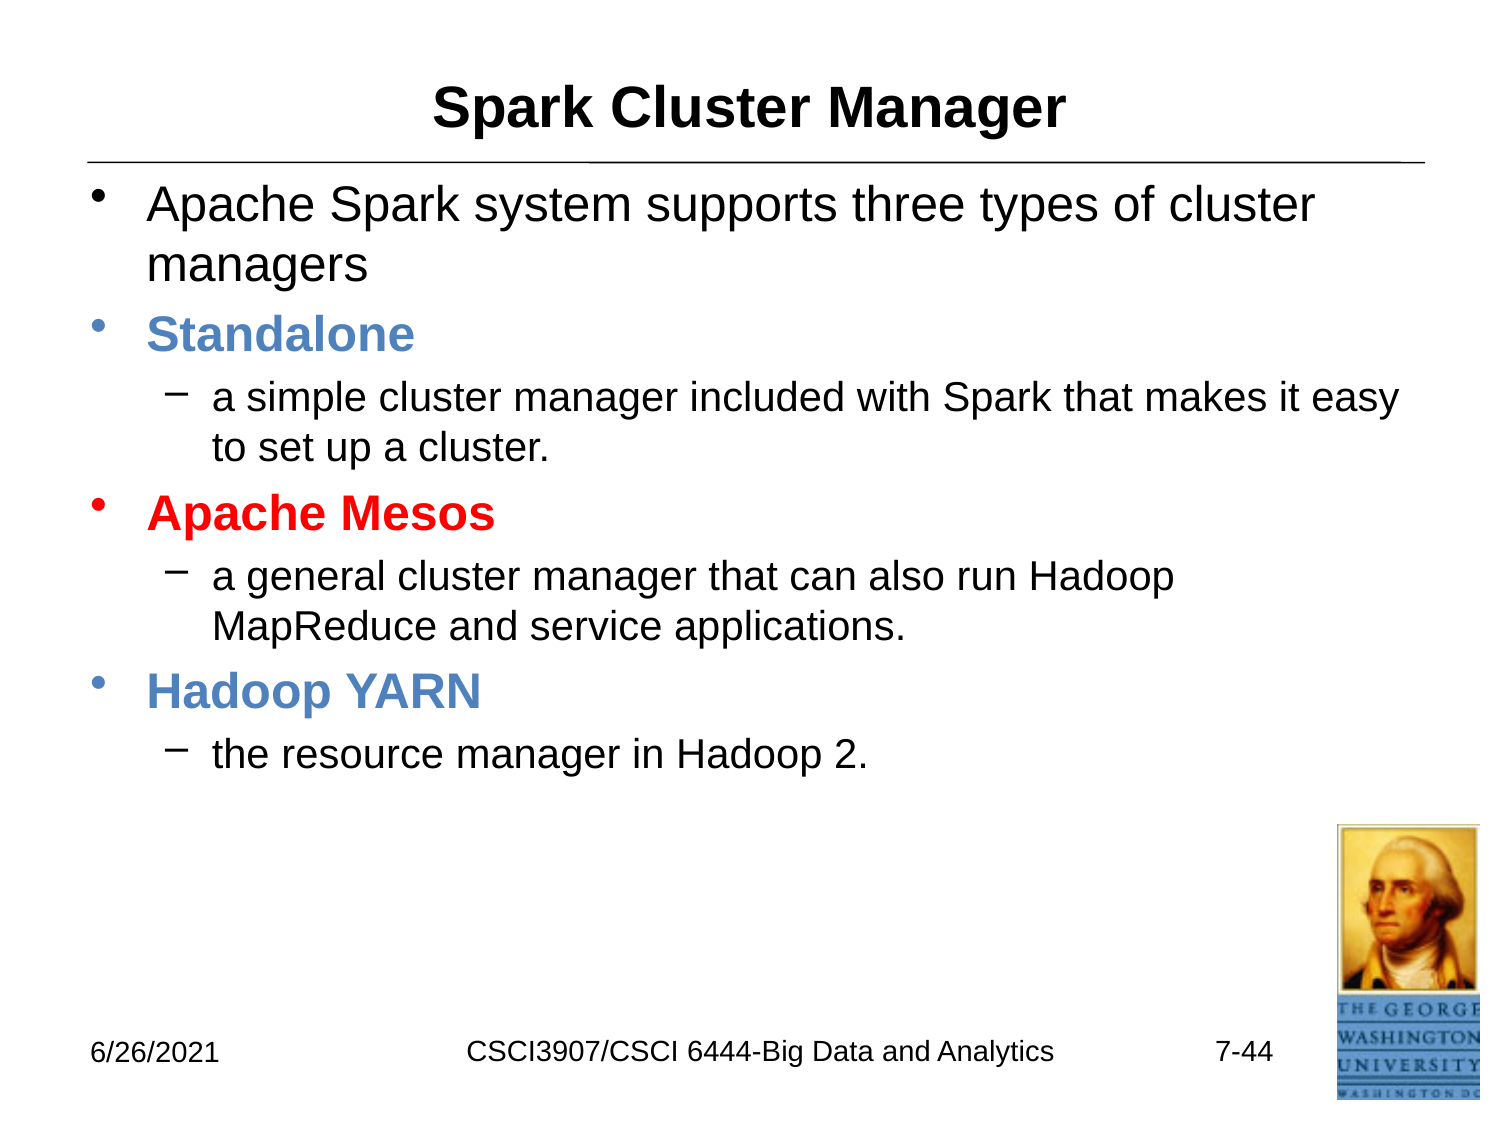

# Spark Cluster Manager
Apache Spark system supports three types of cluster managers
Standalone
a simple cluster manager included with Spark that makes it easy to set up a cluster.
Apache Mesos
a general cluster manager that can also run Hadoop MapReduce and service applications.
Hadoop YARN
the resource manager in Hadoop 2.

CSCI3907/CSCI 6444-Big Data and Analytics
7-44
6/26/2021